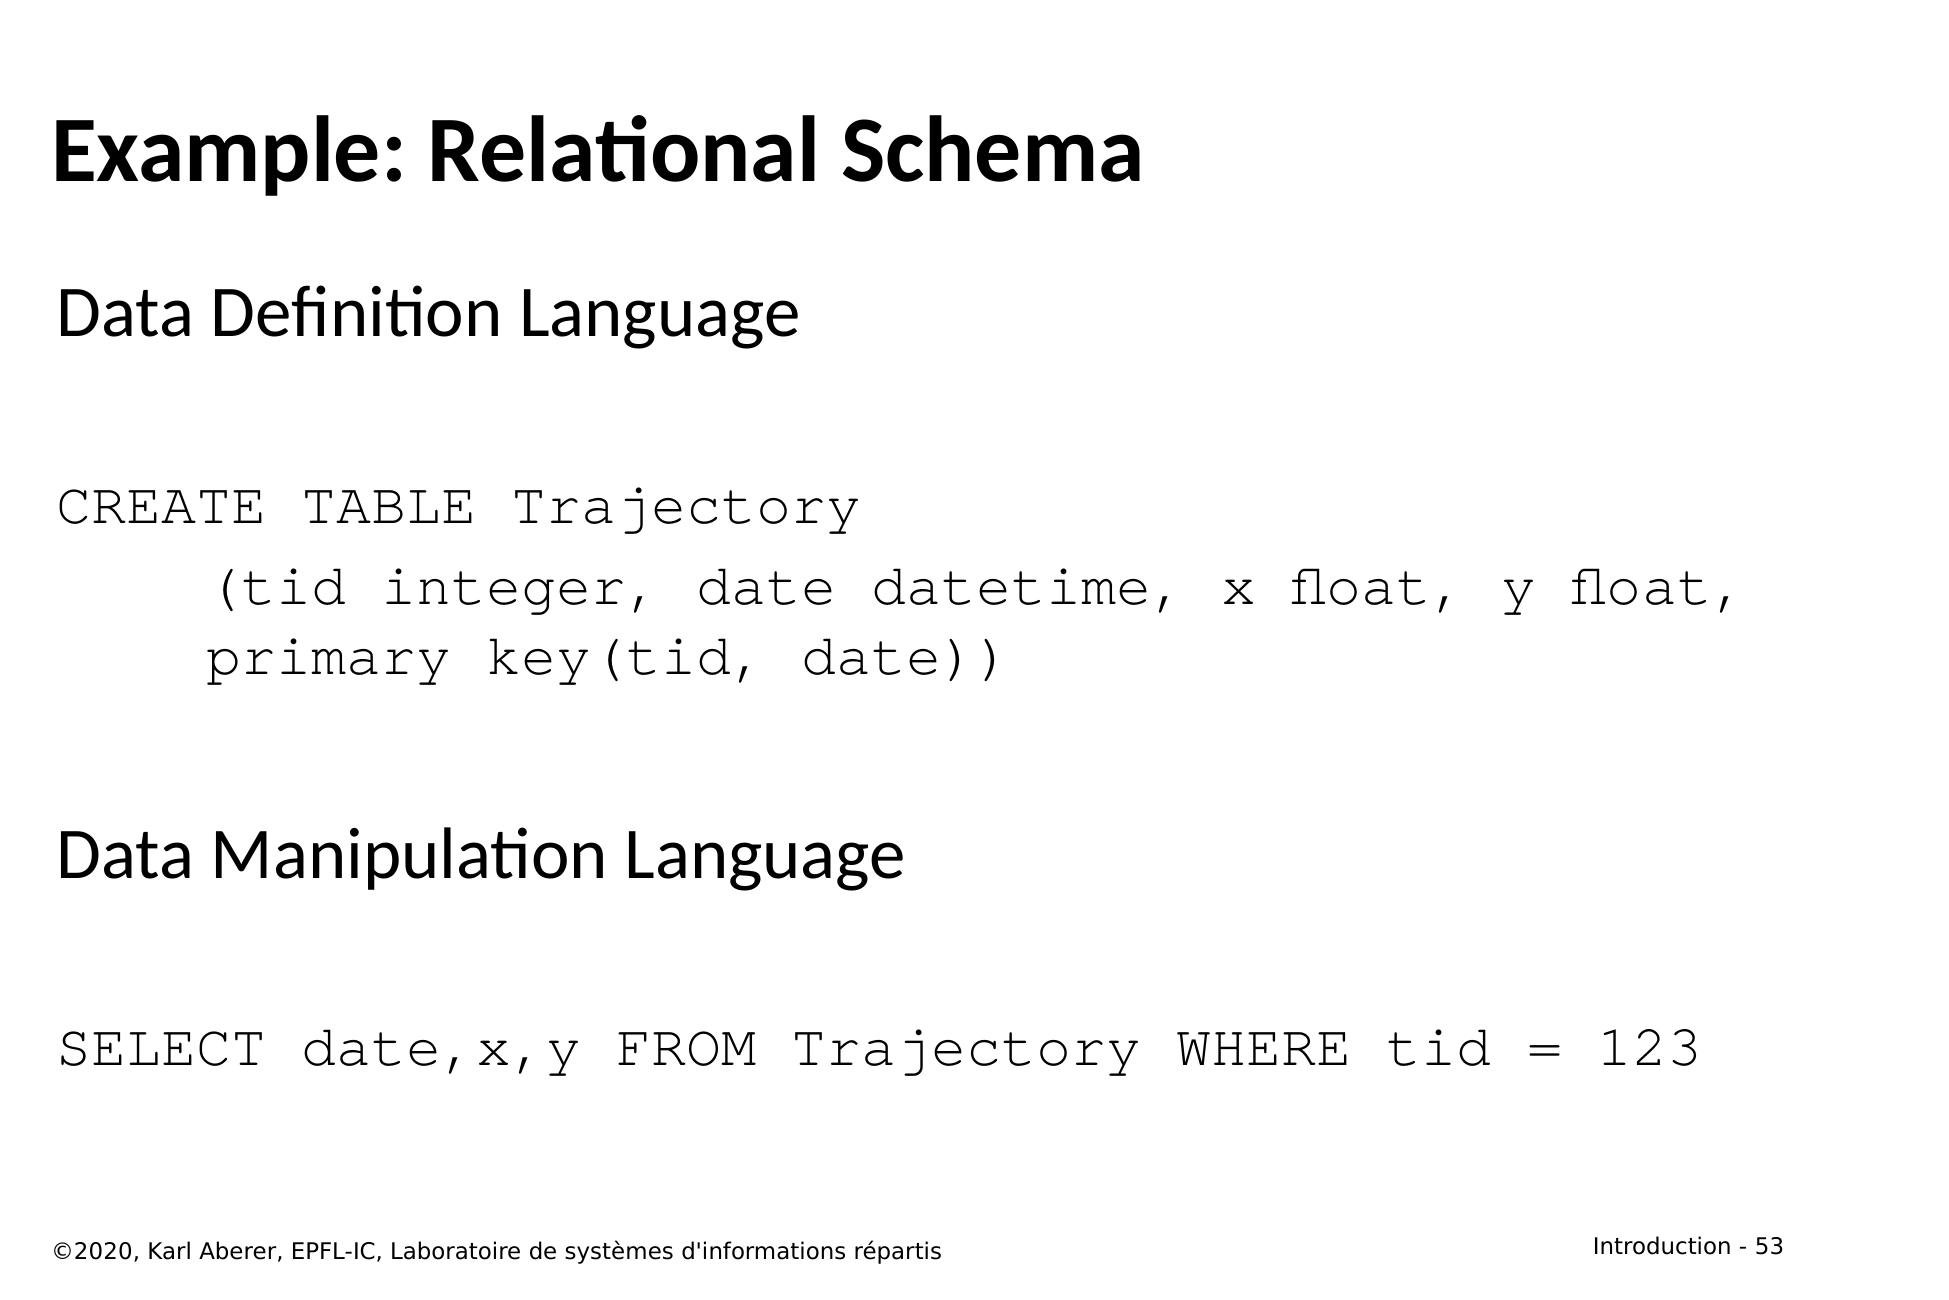

# Example: Relational Schema
Data Definition Language

CREATE TABLE Trajectory
	(tid integer, date datetime, x float, y float,
	primary key(tid, date))

Data Manipulation Language

SELECT date,x,y FROM Trajectory WHERE tid = 123

©2020, Karl Aberer, EPFL-IC, Laboratoire de systèmes d'informations répartis